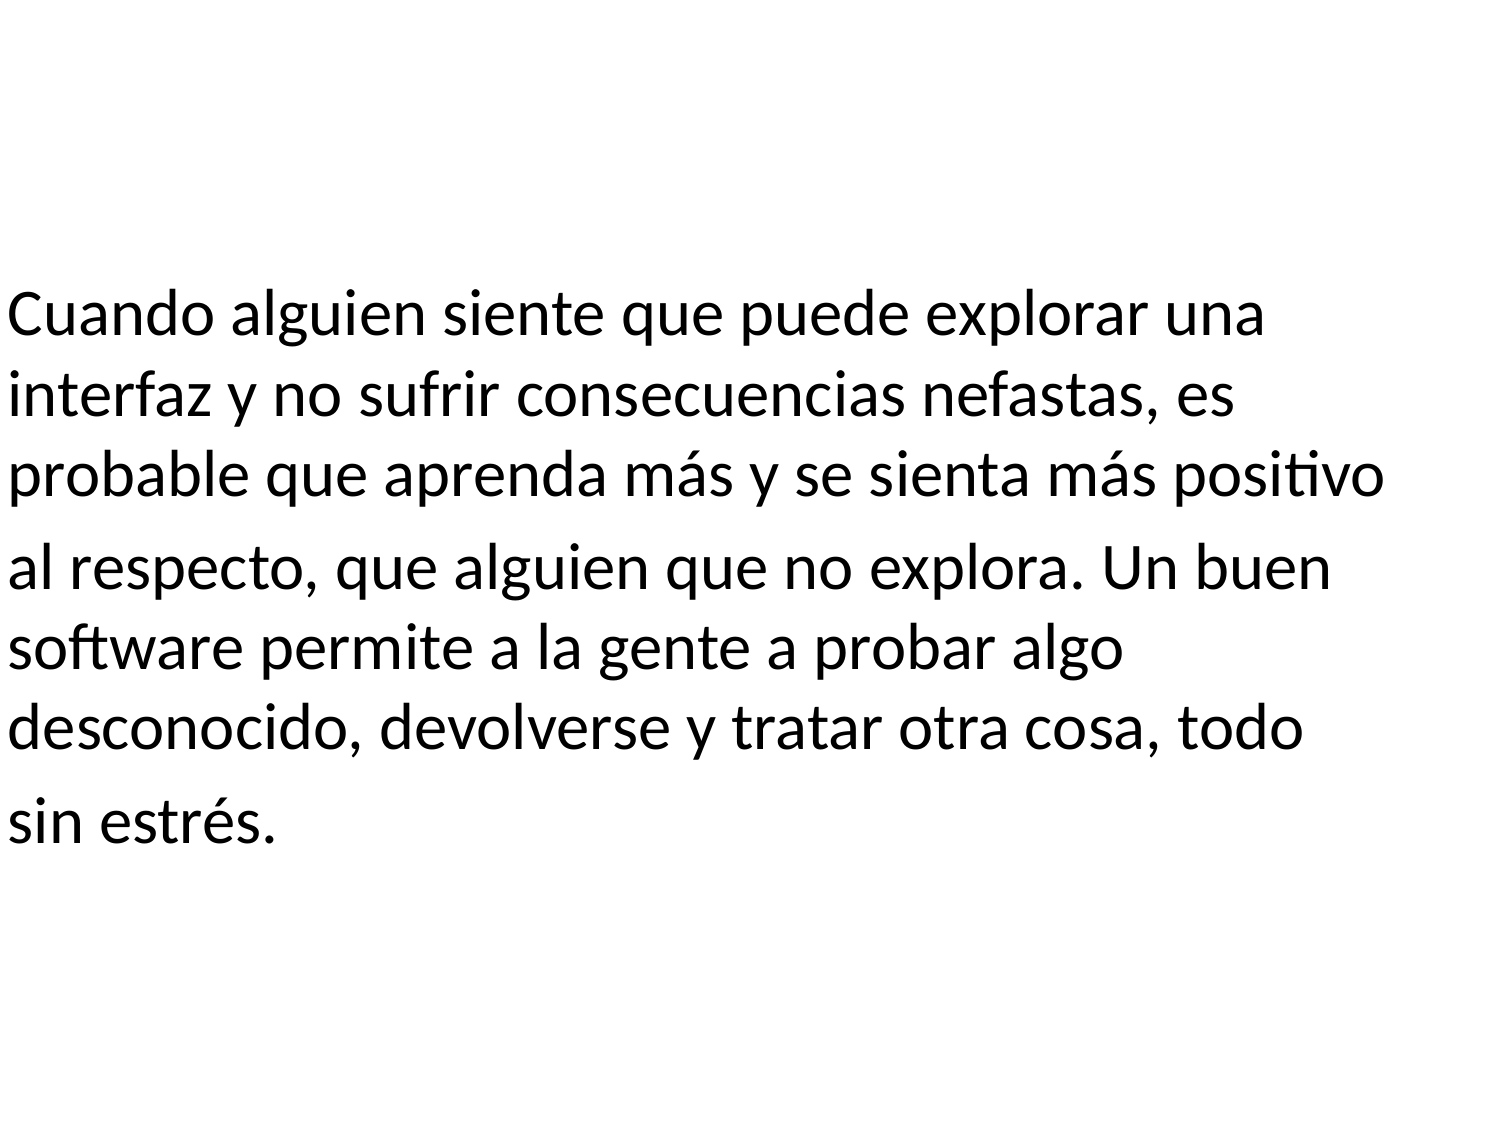

Cuando alguien siente que puede explorar una interfaz y no sufrir consecuencias nefastas, es probable que aprenda más y se sienta más positivo
al respecto, que alguien que no explora. Un buen software permite a la gente a probar algo desconocido, devolverse y tratar otra cosa, todo
sin estrés.